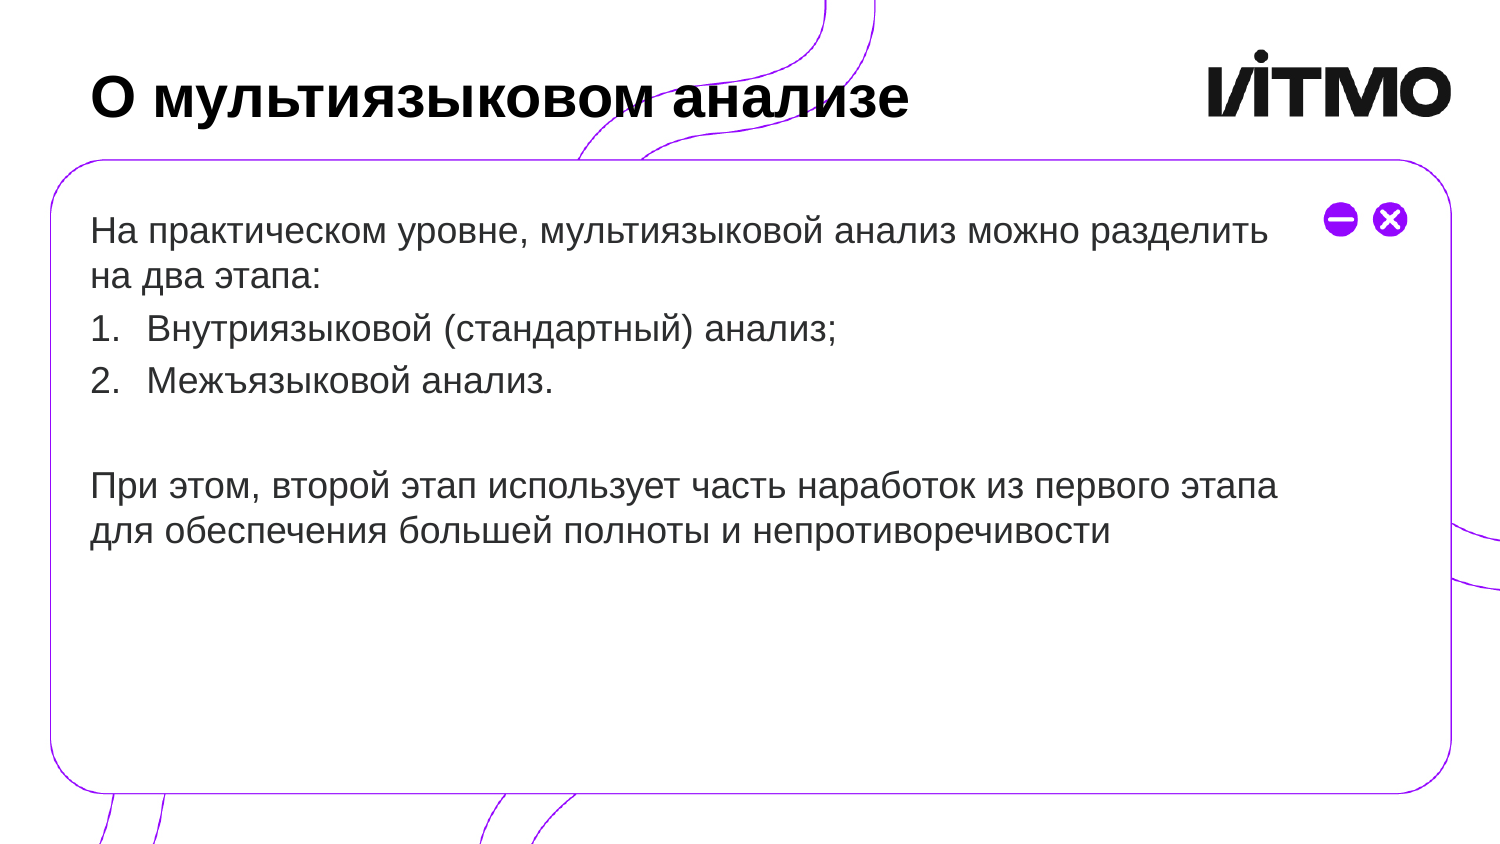

# О мультиязыковом анализе
На практическом уровне, мультиязыковой анализ можно разделить на два этапа:
Внутриязыковой (стандартный) анализ;
Межъязыковой анализ.

При этом, второй этап использует часть наработок из первого этапа для обеспечения большей полноты и непротиворечивости